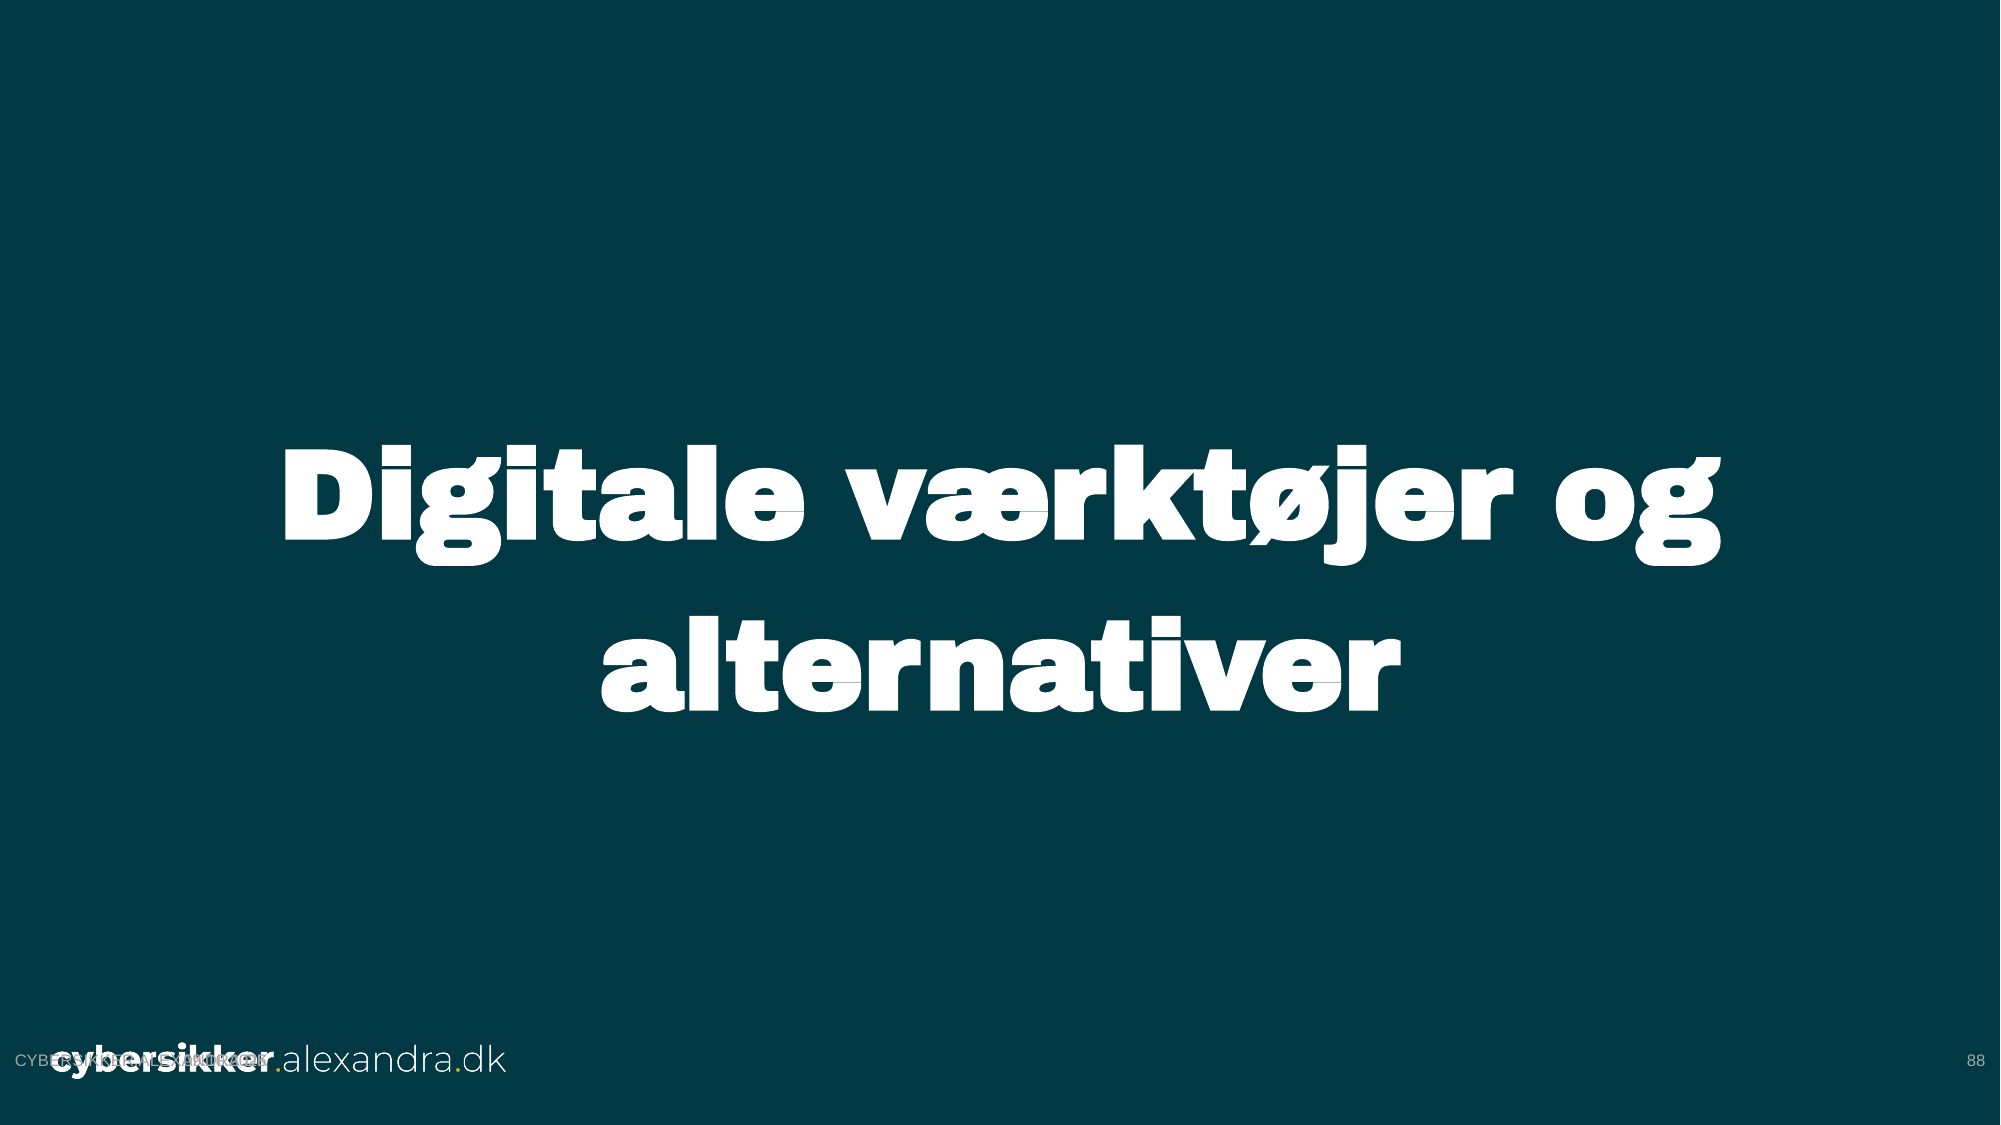

Digitale værktøjer og alternativer
09.10.2025
cybersikker.alexandra.dk
88